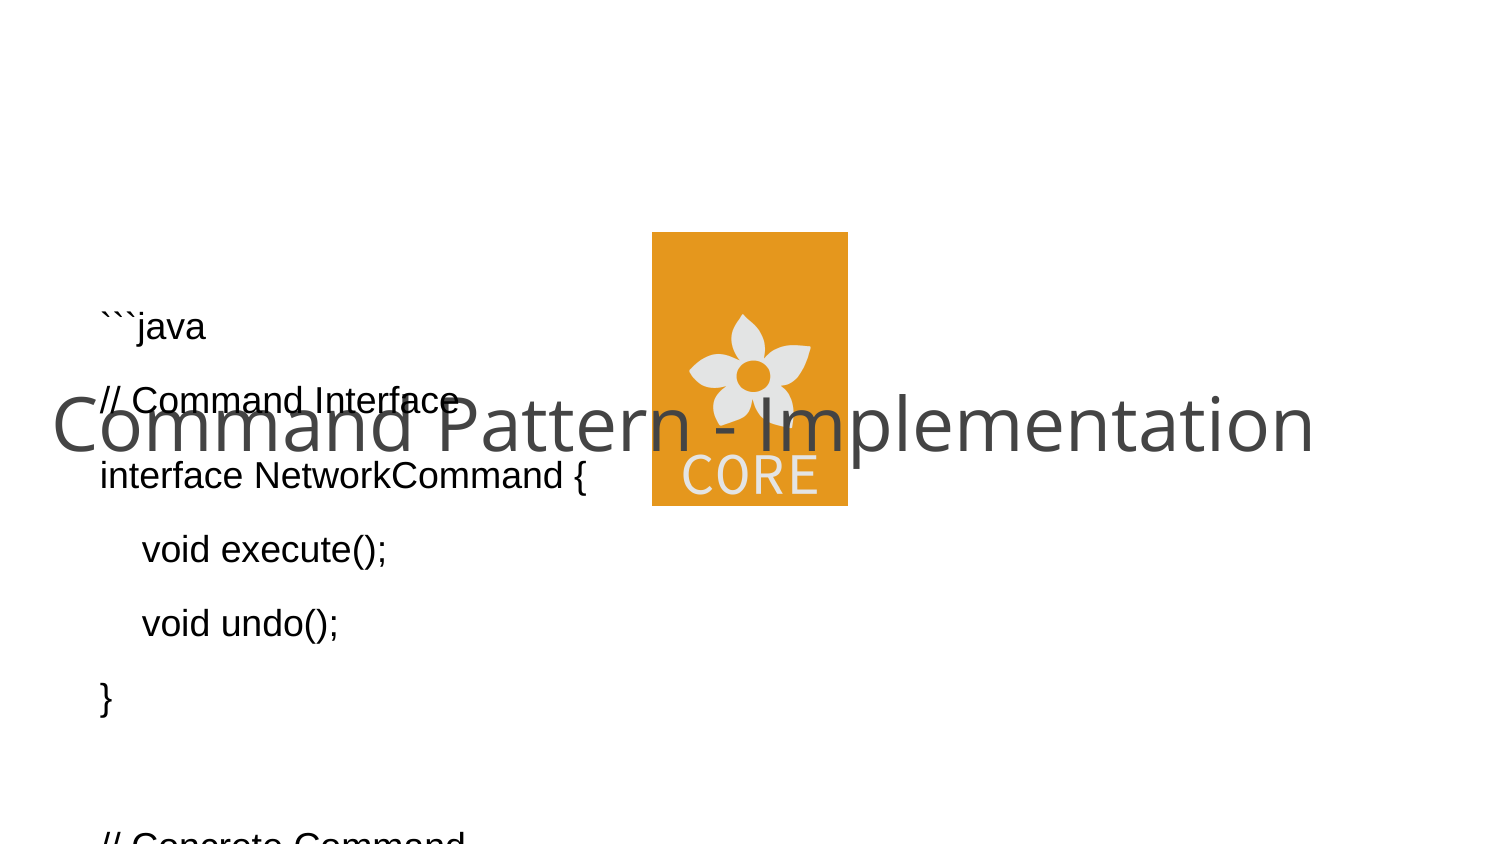

# Command Pattern - Implementation

```java
// Command Interface
interface NetworkCommand {
    void execute();
    void undo();
}

// Concrete Command
class ConfigurePortCommand implements NetworkCommand {
    private NetworkSwitch receiver;
    private int port;
    private PortConfig newConfig;
    private PortConfig oldConfig;

    public ConfigurePortCommand(NetworkSwitch receiver, int port, PortConfig config) {
        this.receiver = receiver;
        this.port = port;
        this.newConfig = config;
    }

    public void execute() {
        oldConfig = receiver.getPortConfig(port);
        receiver.configurePort(port, newConfig);
    }

    public void undo() {
        receiver.configurePort(port, oldConfig);
    }
}